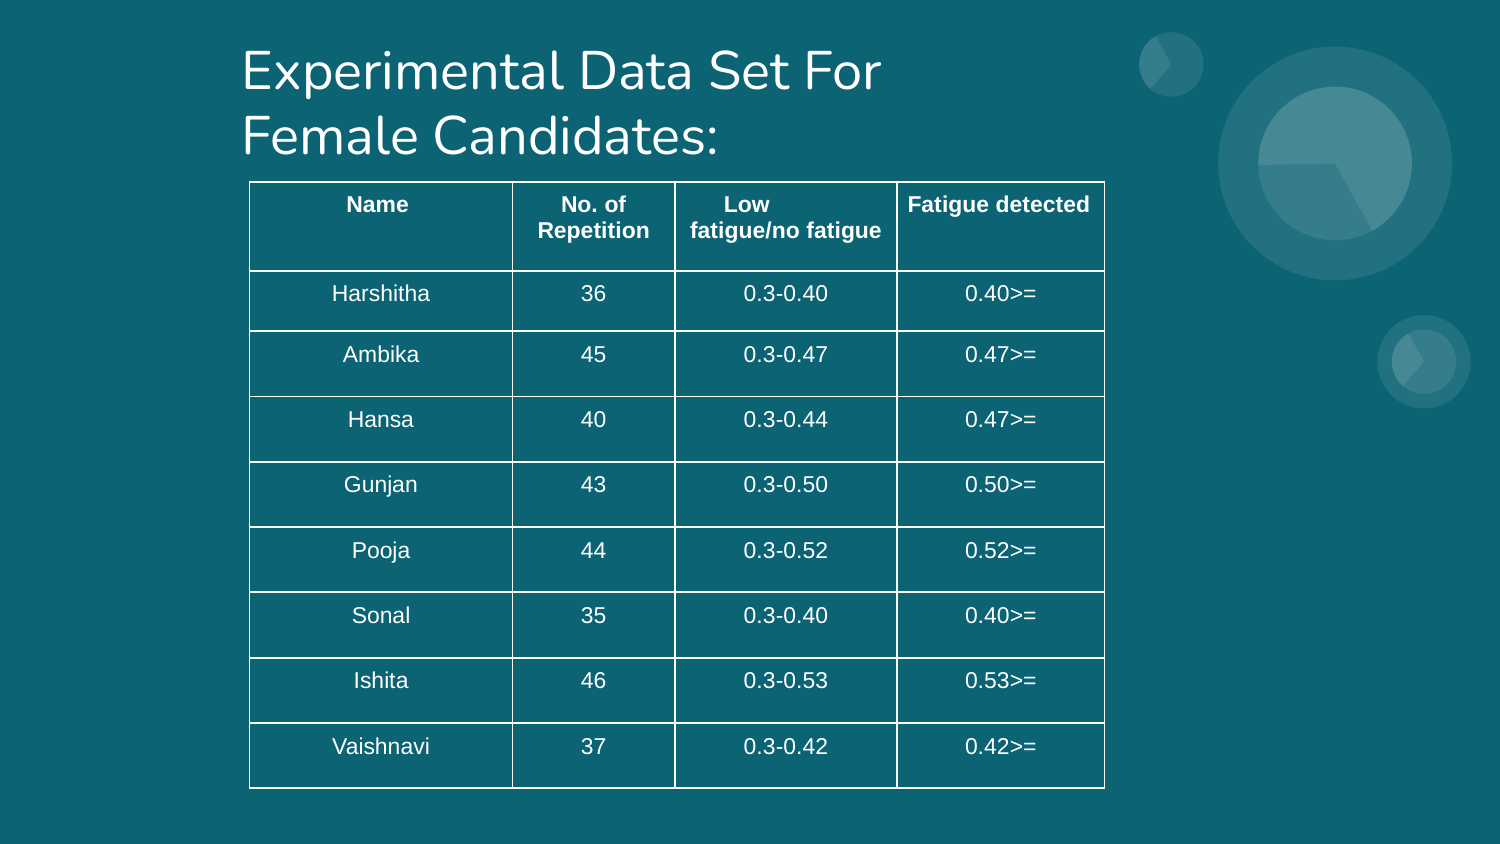

Experimental Data Set For Female Candidates:
| Name | No. of Repetition | Low fatigue/no fatigue | Fatigue detected |
| --- | --- | --- | --- |
| Harshitha | 36 | 0.3-0.40 | 0.40>= |
| Ambika | 45 | 0.3-0.47 | 0.47>= |
| Hansa | 40 | 0.3-0.44 | 0.47>= |
| Gunjan | 43 | 0.3-0.50 | 0.50>= |
| Pooja | 44 | 0.3-0.52 | 0.52>= |
| Sonal | 35 | 0.3-0.40 | 0.40>= |
| Ishita | 46 | 0.3-0.53 | 0.53>= |
| Vaishnavi | 37 | 0.3-0.42 | 0.42>= |